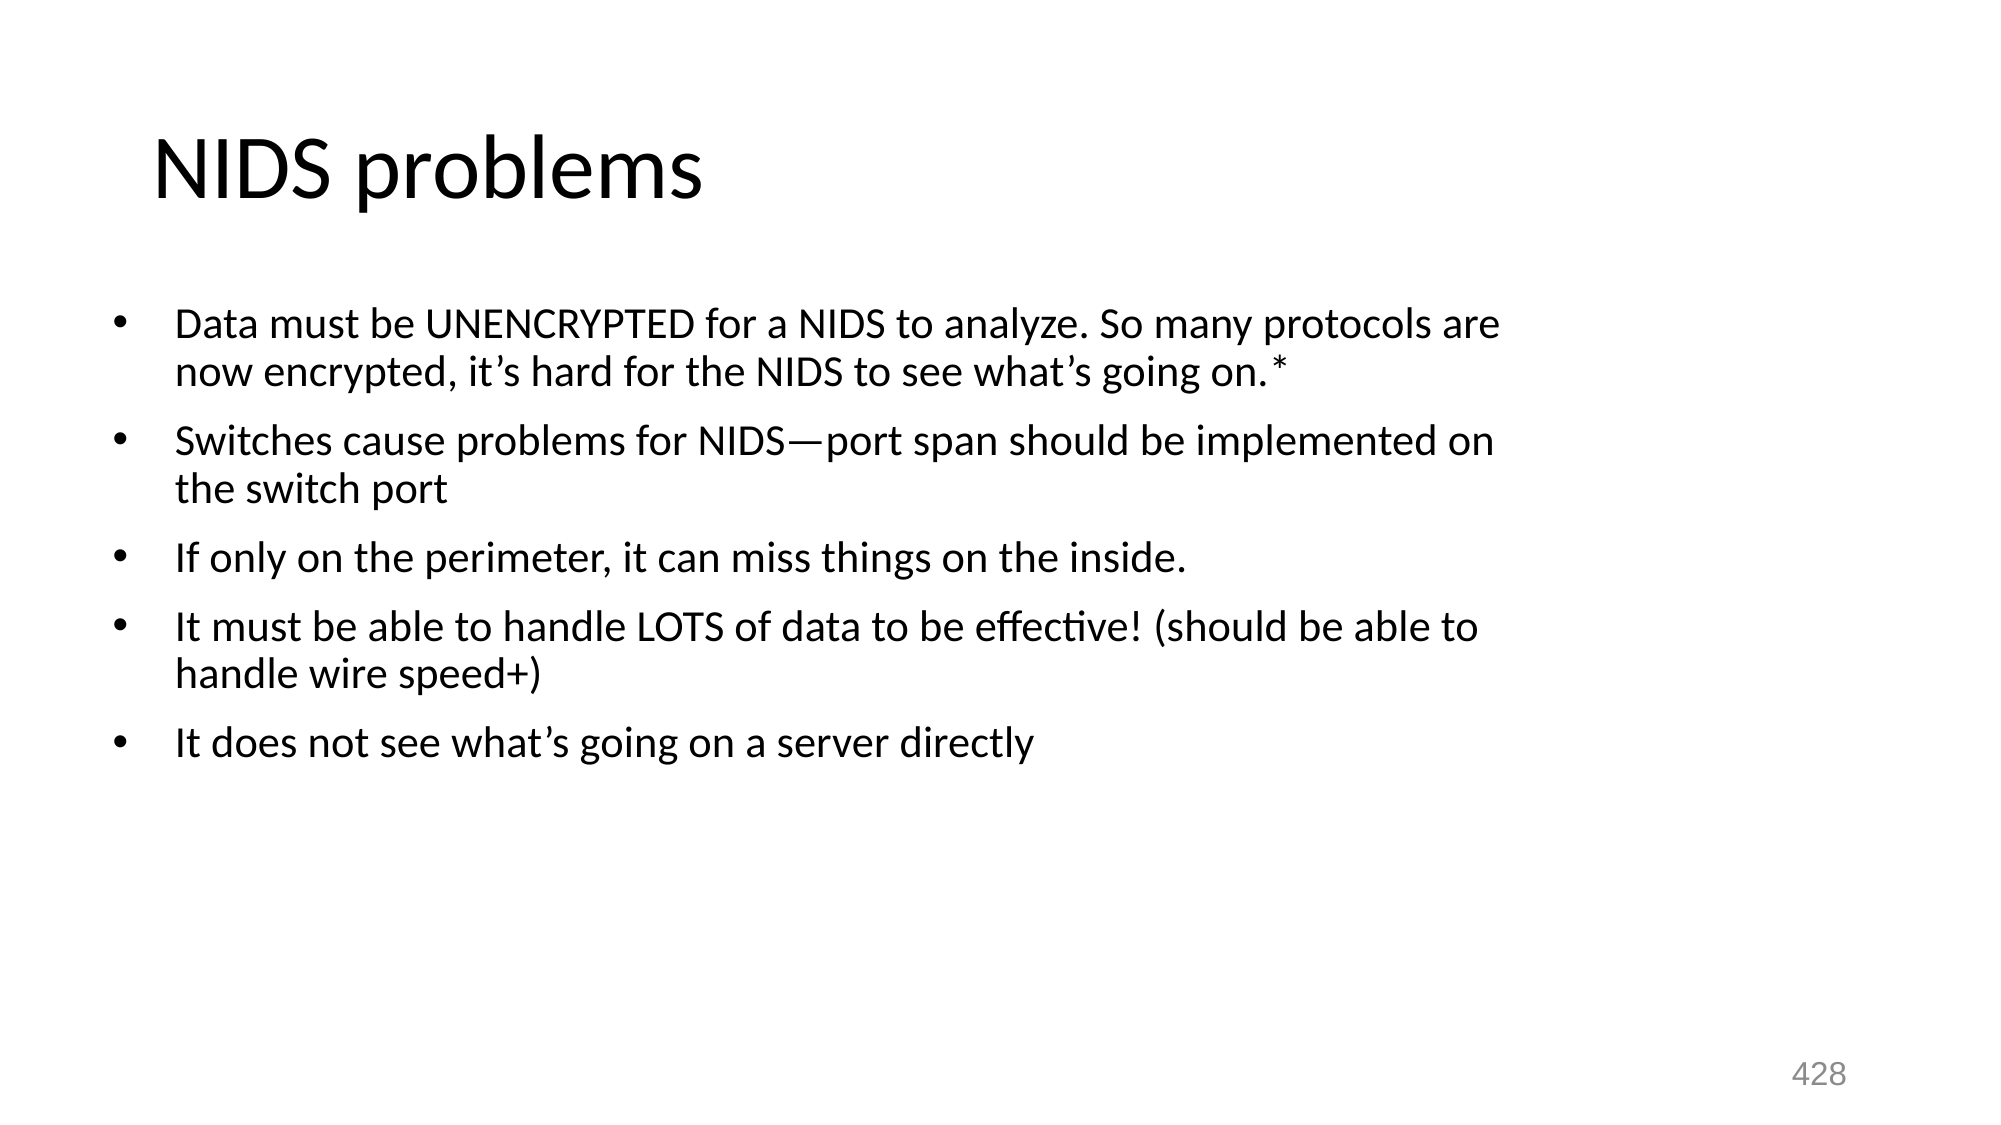

# NIDS problems
Data must be UNENCRYPTED for a NIDS to analyze. So many protocols are now encrypted, it’s hard for the NIDS to see what’s going on.*
Switches cause problems for NIDS—port span should be implemented on the switch port
If only on the perimeter, it can miss things on the inside.
It must be able to handle LOTS of data to be effective! (should be able to handle wire speed+)
It does not see what’s going on a server directly

428